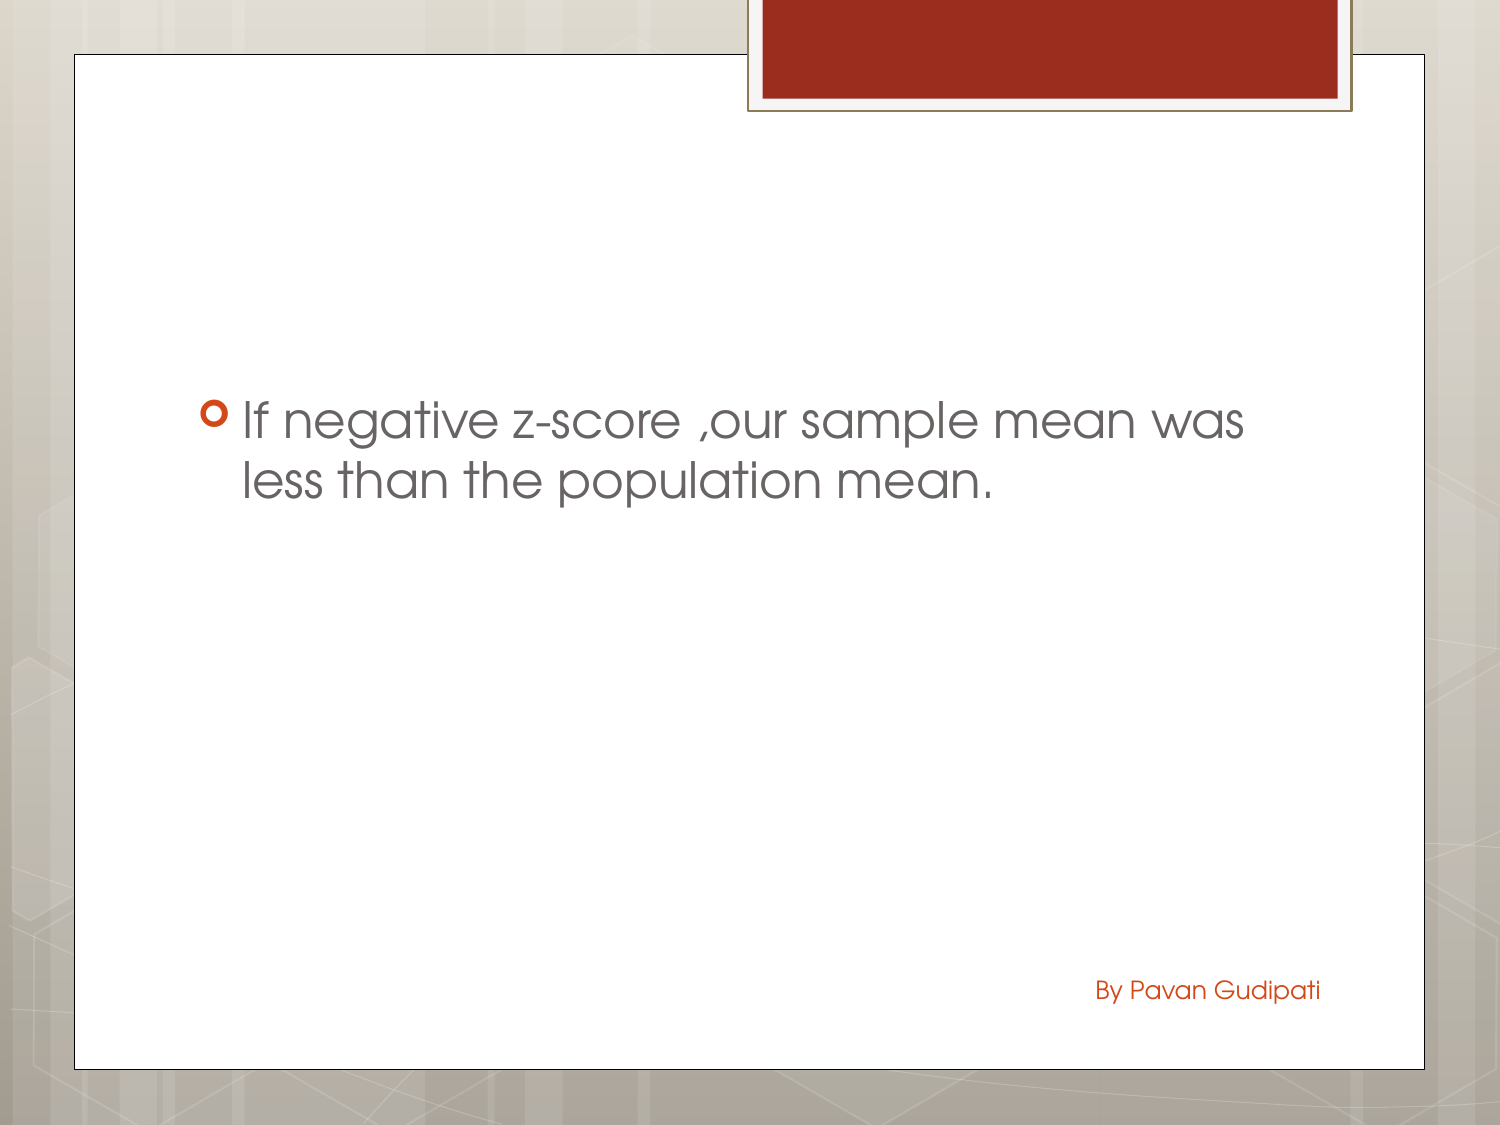

#
If negative z-score ,our sample mean was less than the population mean.
By Pavan Gudipati